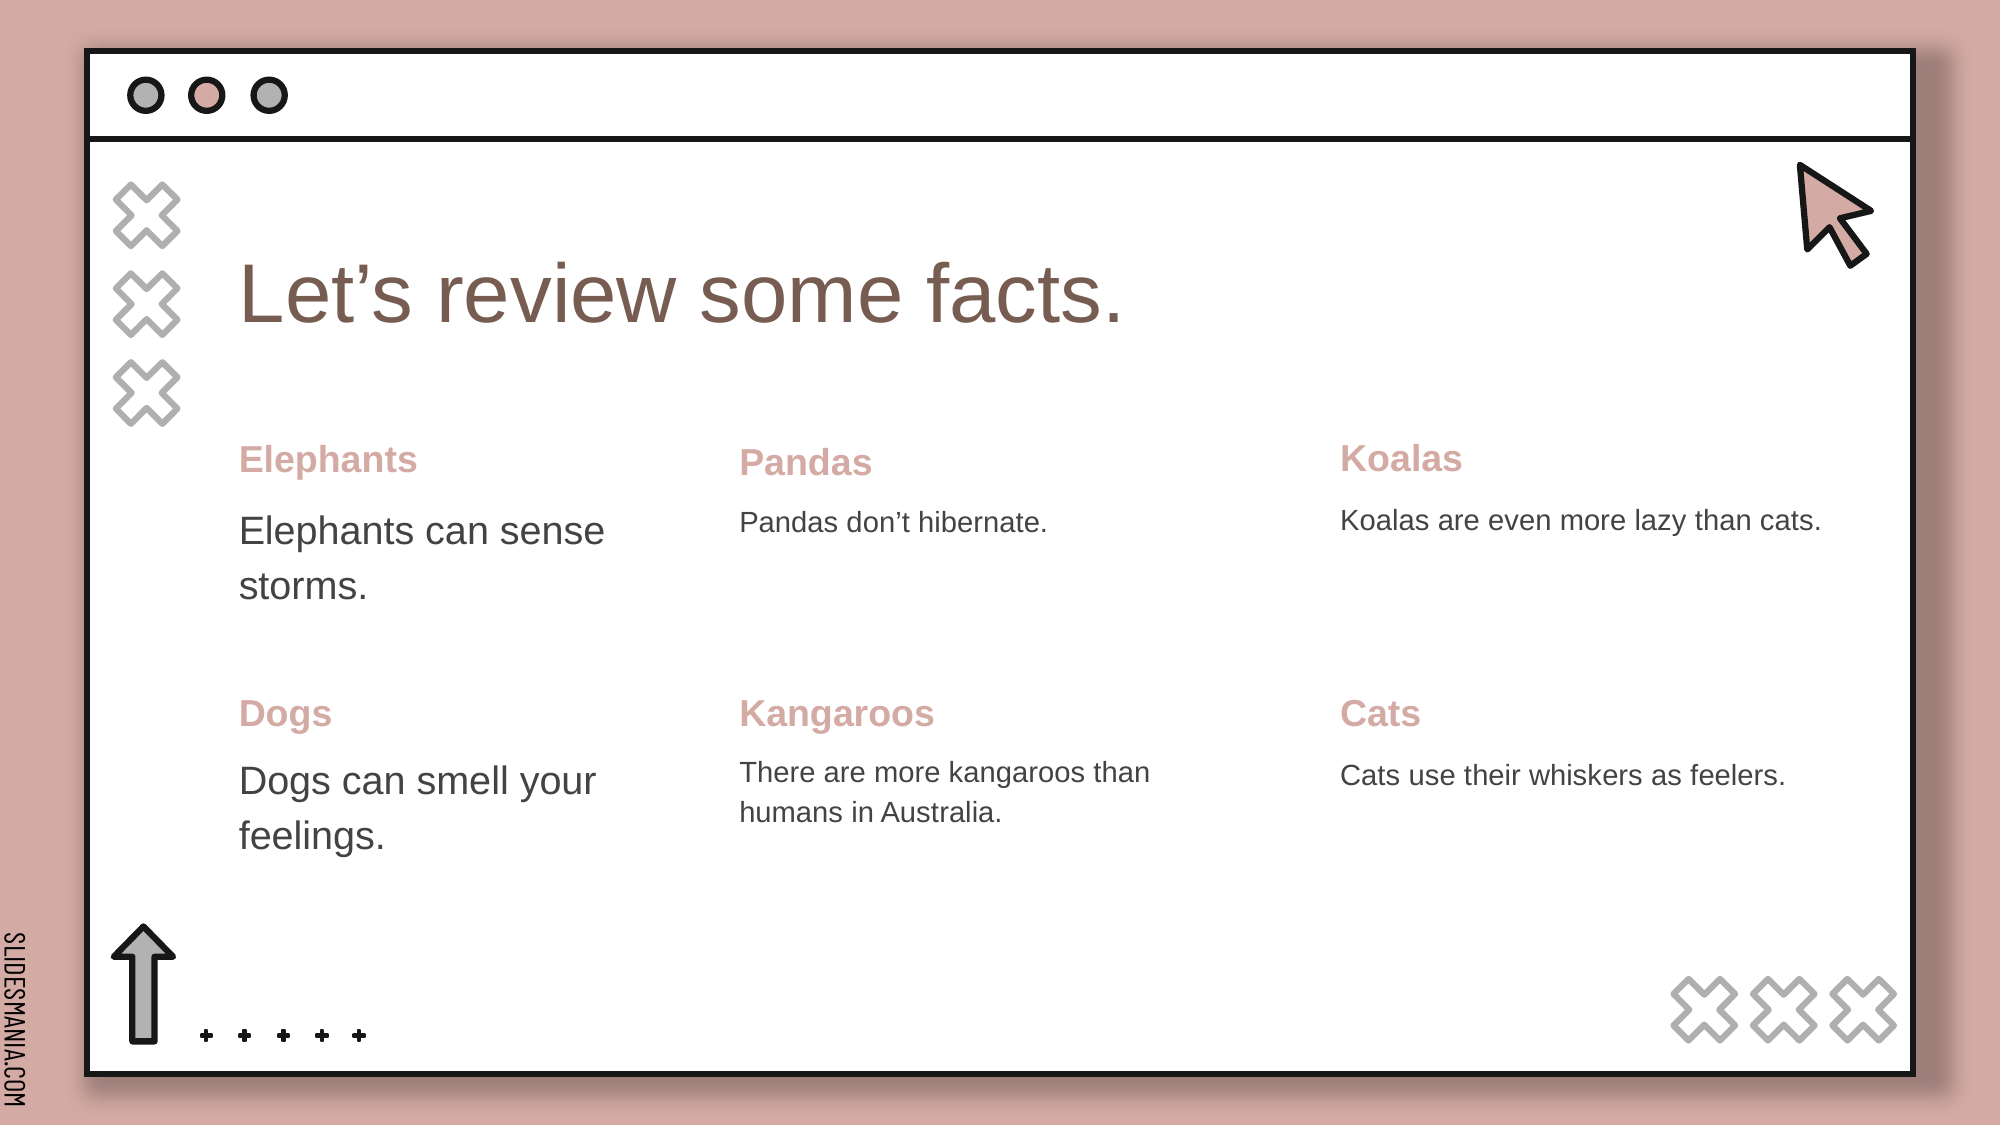

# Let’s review some facts.
Koalas
Elephants
Pandas
Koalas are even more lazy than cats.
Elephants can sense storms.

Pandas don’t hibernate.
Cats
Dogs
Kangaroos
Dogs can smell your feelings.
There are more kangaroos than humans in Australia.

Cats use their whiskers as feelers.